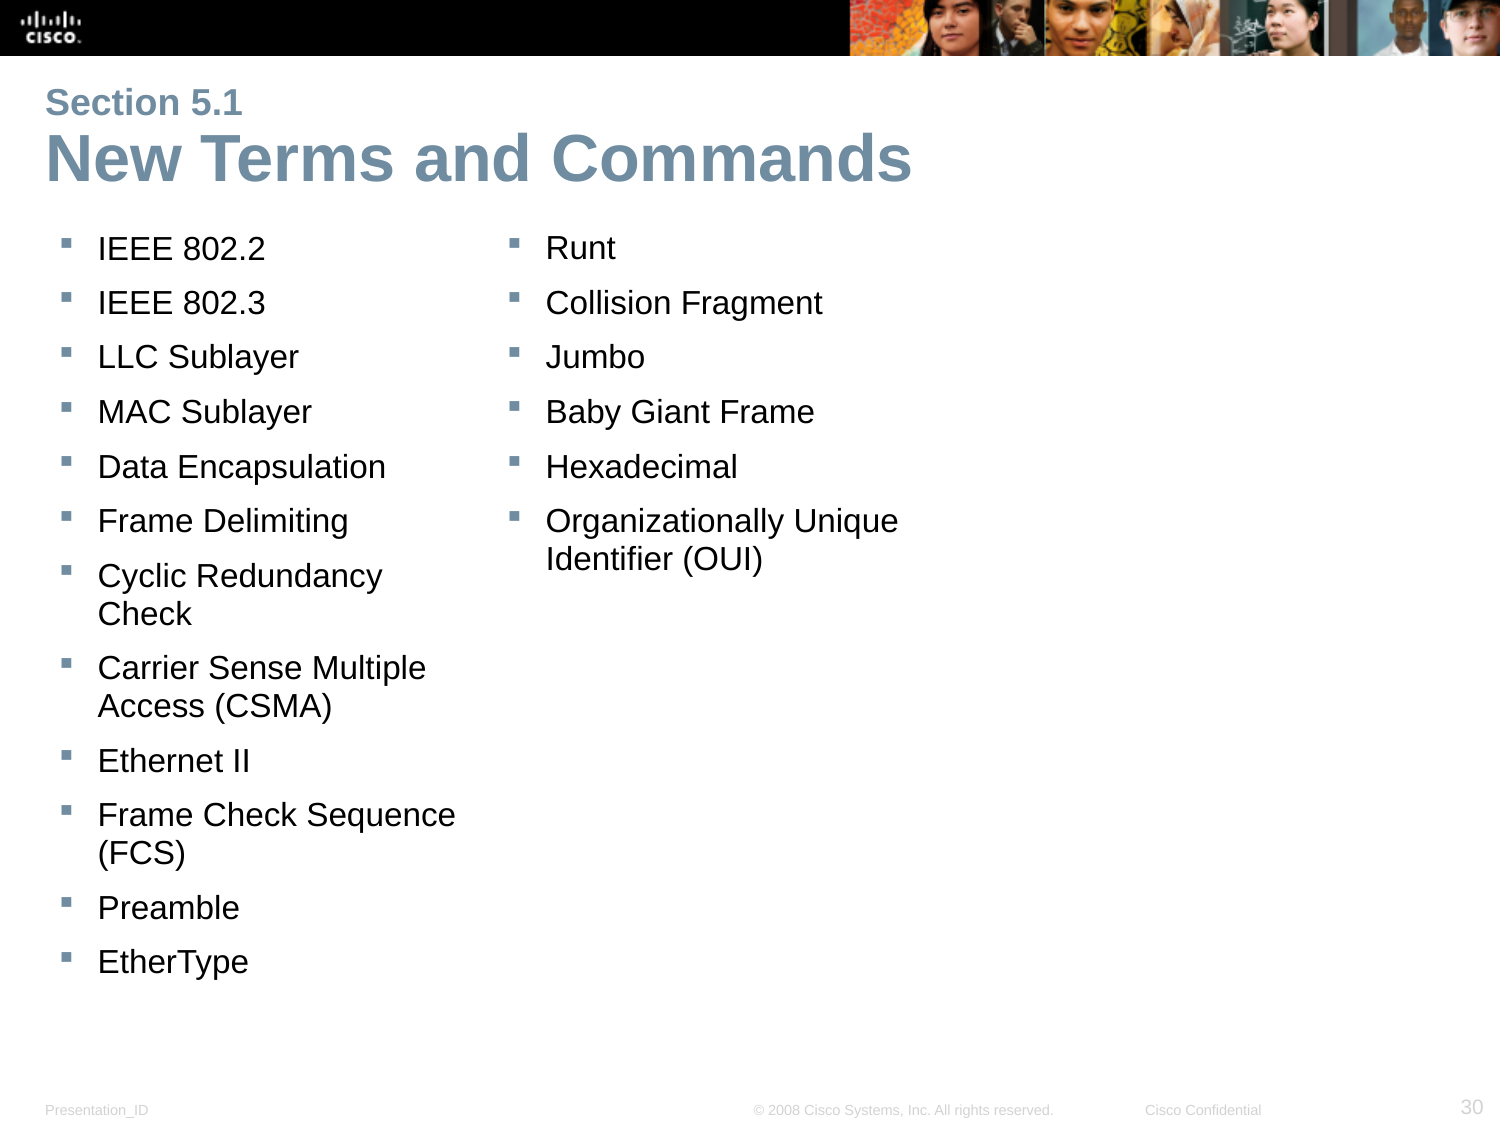

# Section 5.1 New Terms and Commands
IEEE 802.2
IEEE 802.3
LLC Sublayer
MAC Sublayer
Data Encapsulation
Frame Delimiting
Cyclic Redundancy Check
Carrier Sense Multiple Access (CSMA)
Ethernet II
Frame Check Sequence (FCS)
Preamble
EtherType
Runt
Collision Fragment
Jumbo
Baby Giant Frame
Hexadecimal
Organizationally Unique Identifier (OUI)